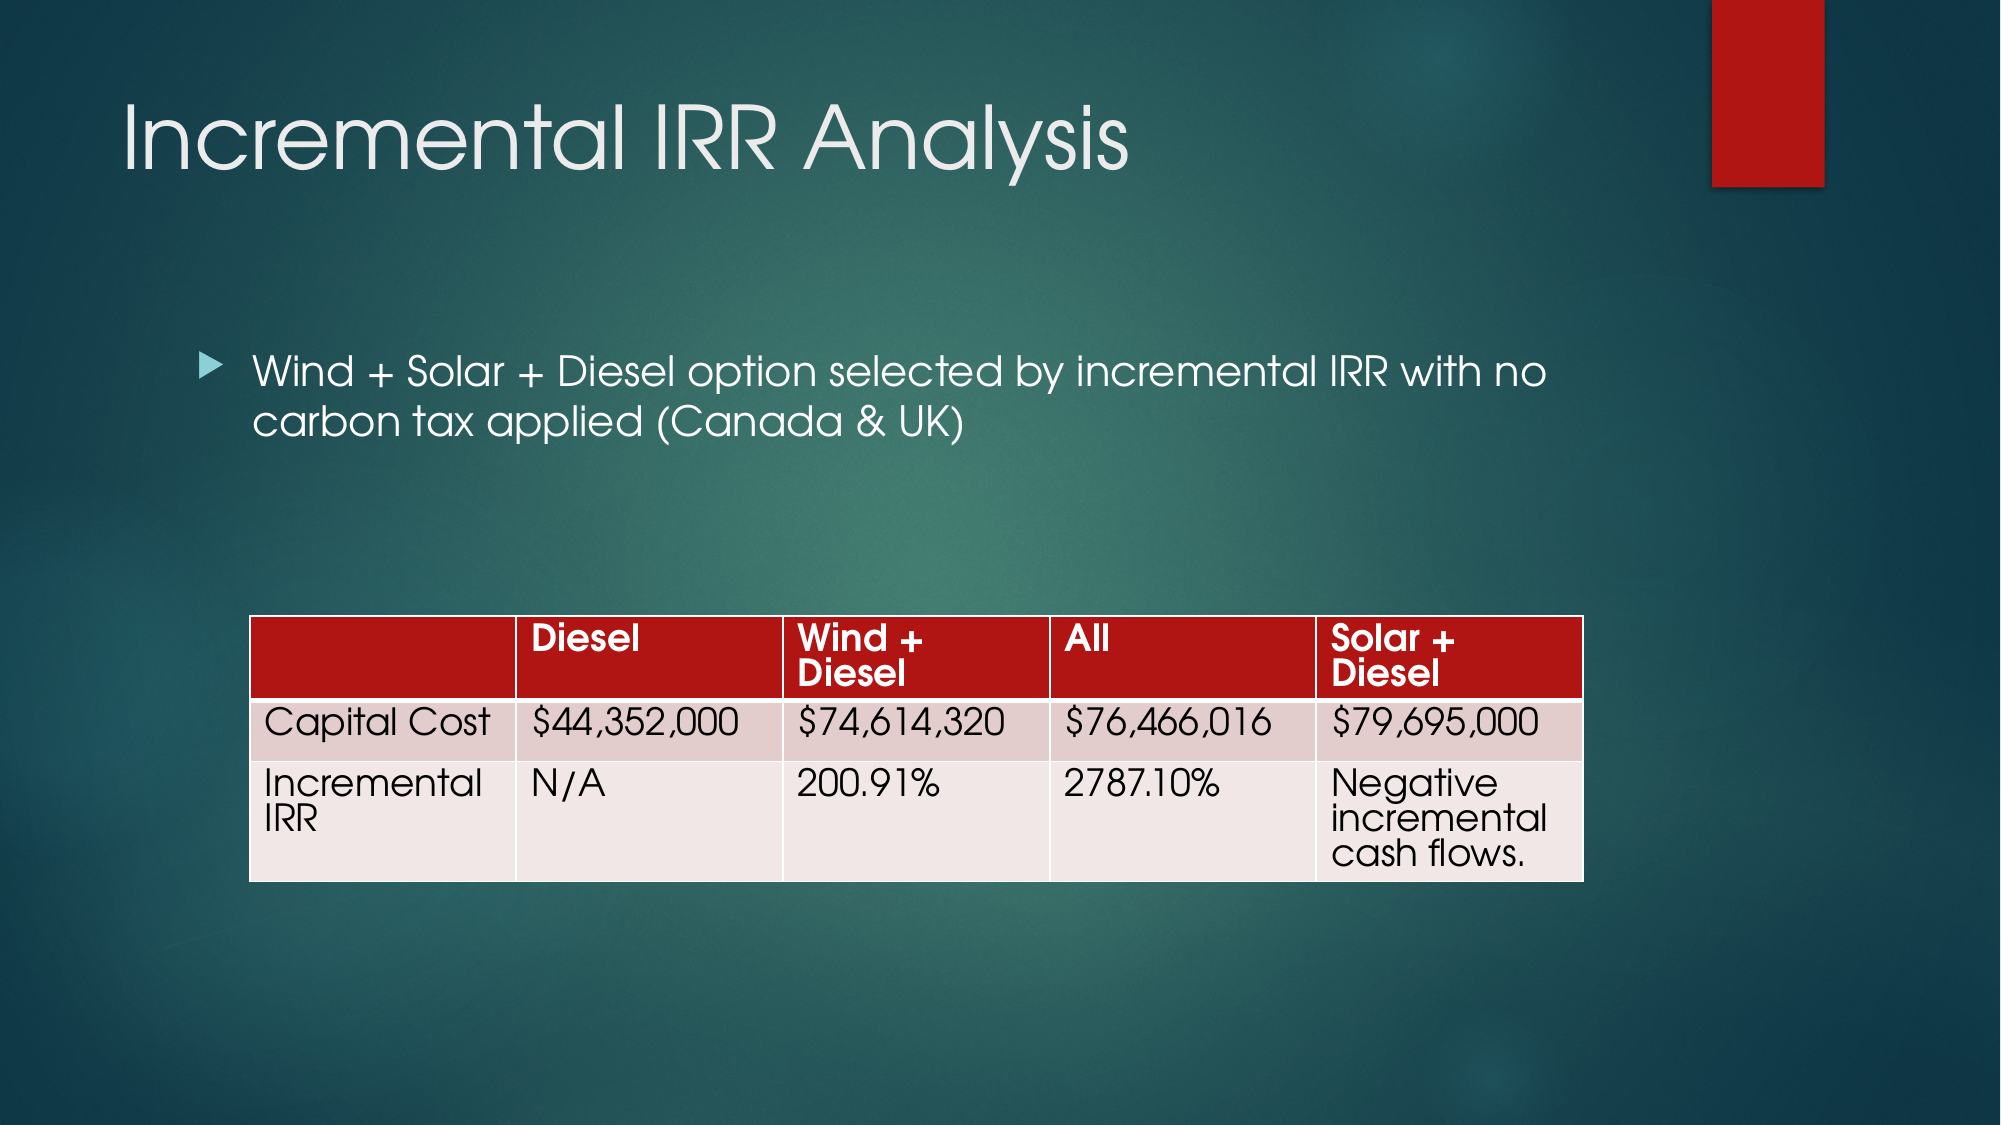

# Incremental IRR Analysis
Wind + Solar + Diesel option selected by incremental IRR with no carbon tax applied (Canada & UK)

|  | Diesel | Wind + Diesel | All | Solar + Diesel |
| --- | --- | --- | --- | --- |
| Capital Cost | $44,352,000 | $74,614,320 | $76,466,016 | $79,695,000 |
| Incremental IRR | N/A | 200.91% | 2787.10% | Negative incremental cash flows. |